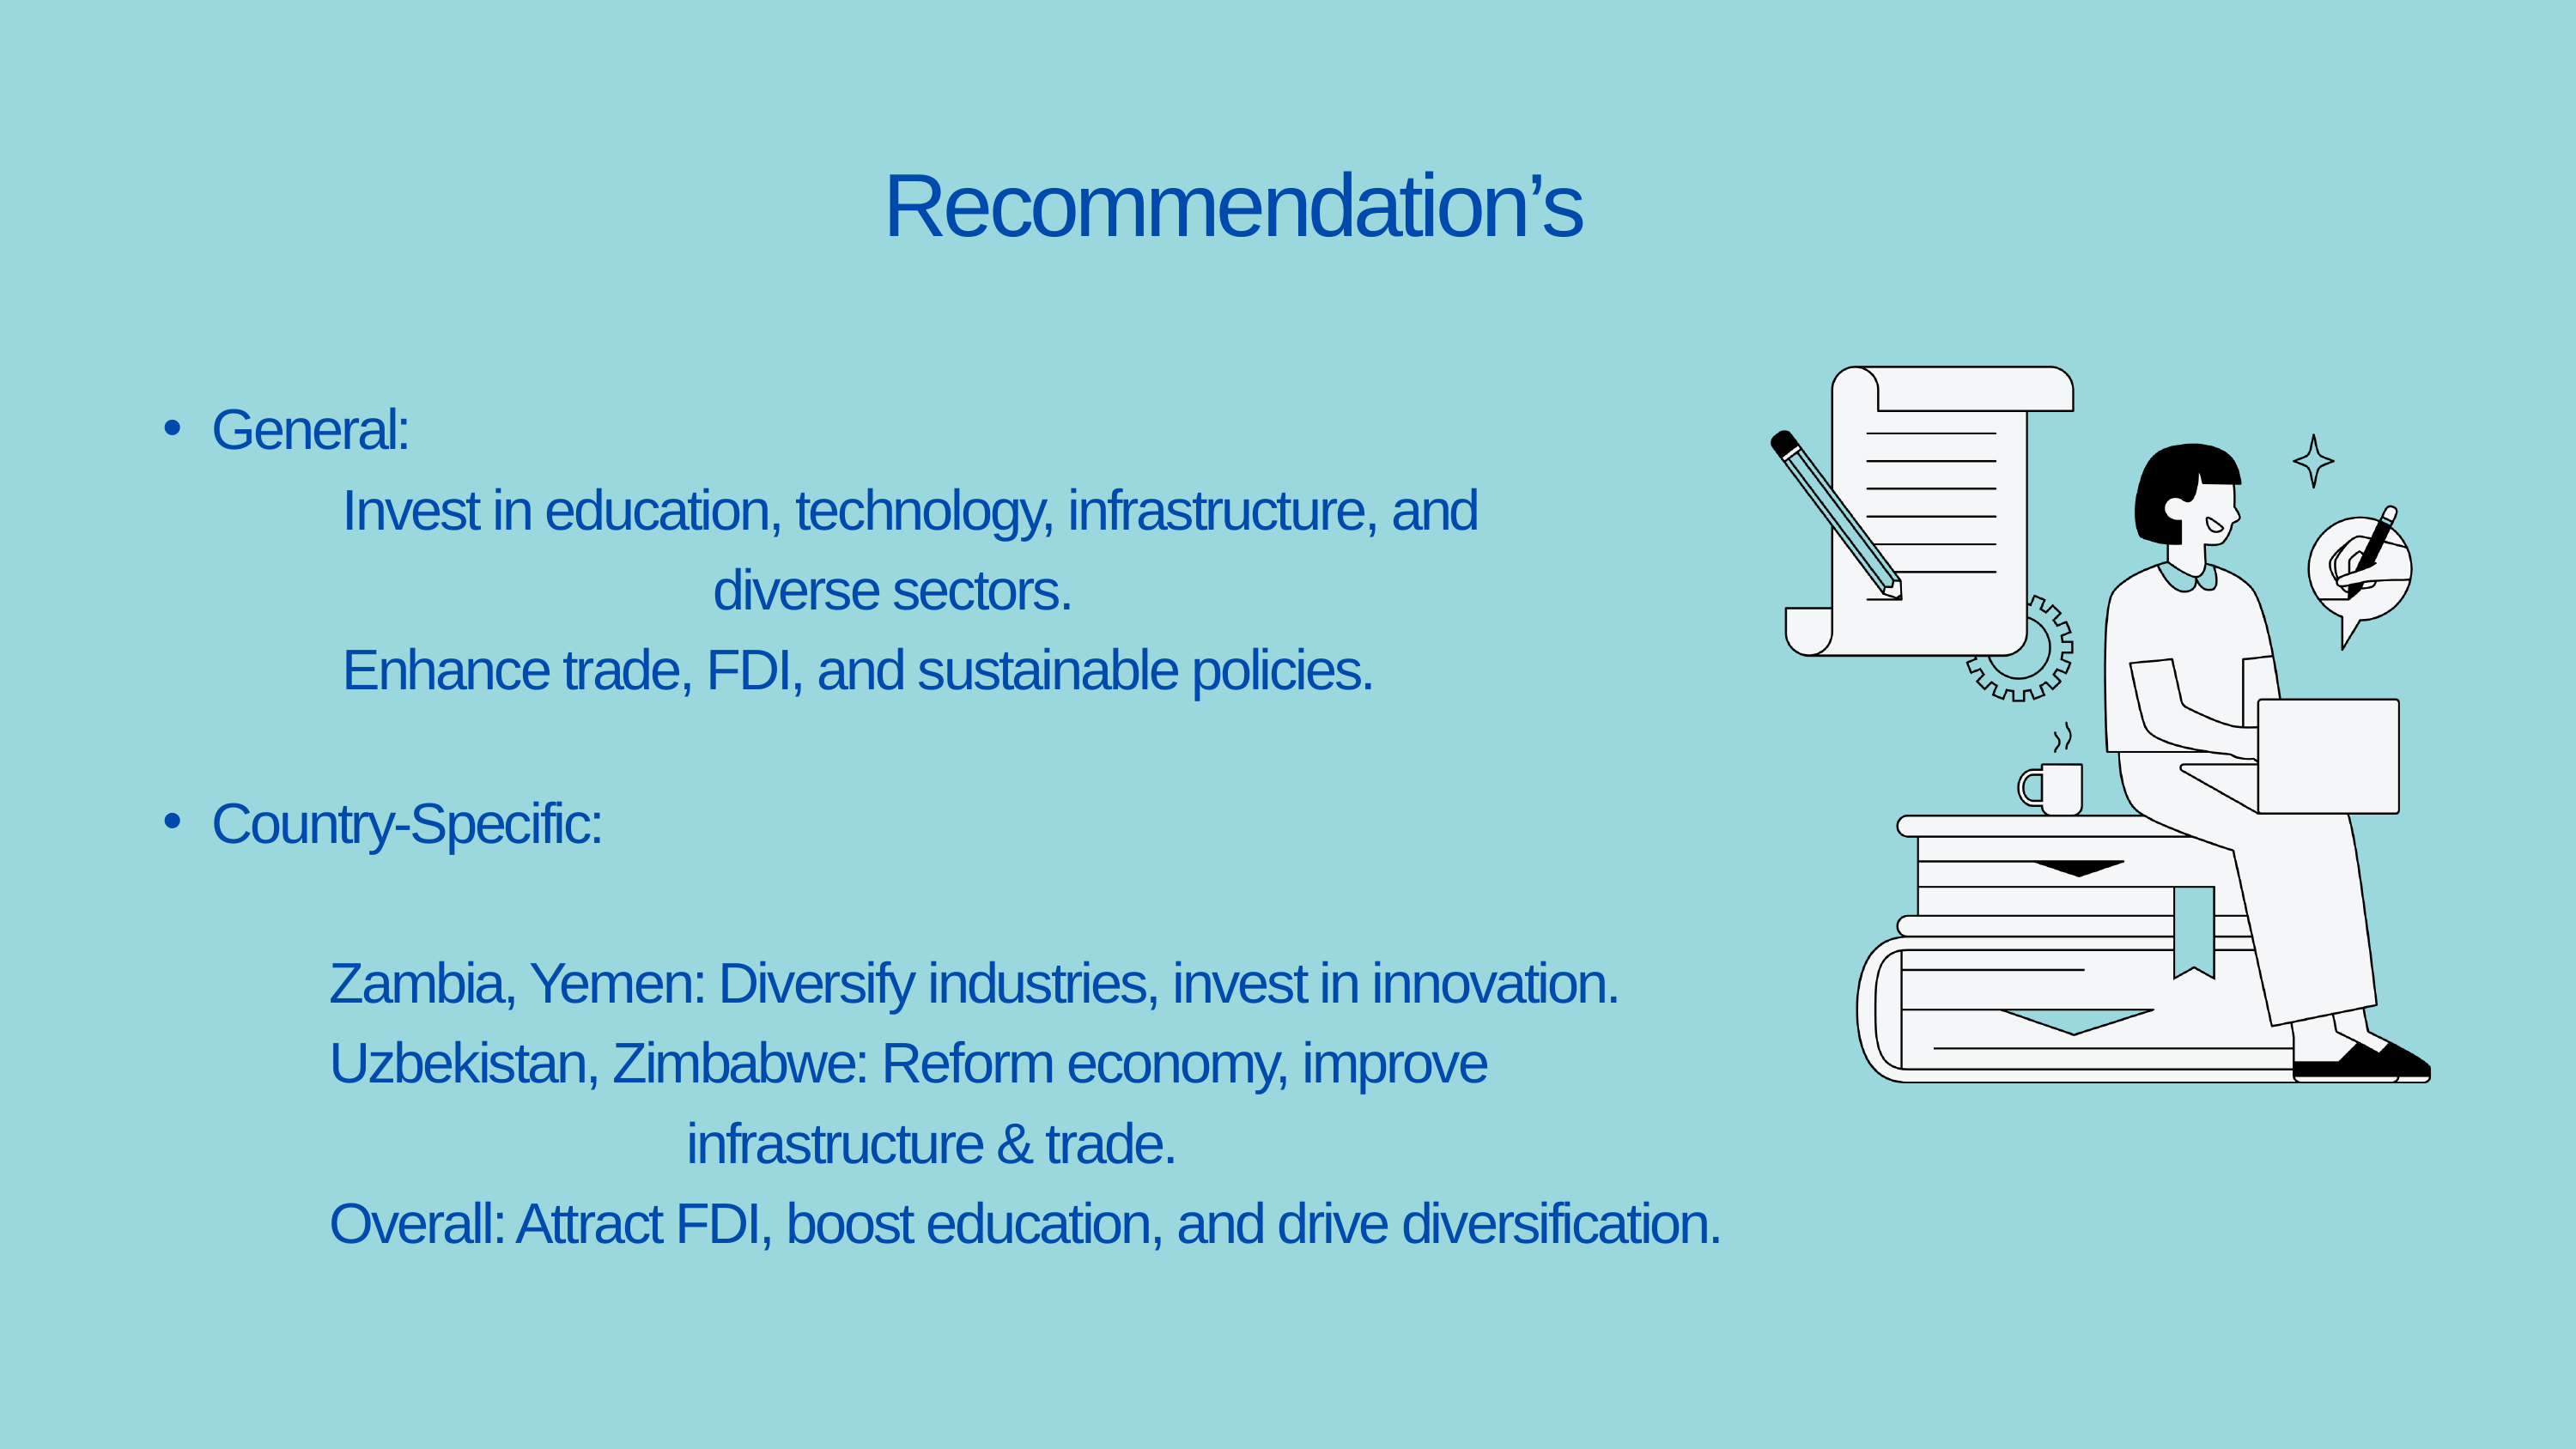

Recommendation’s

General:
                 Invest in education, technology, infrastructure, and
                                             diverse sectors.
                 Enhance trade, FDI, and sustainable policies.
Country-Specific:

                Zambia, Yemen: Diversify industries, invest in innovation.
                Uzbekistan, Zimbabwe: Reform economy, improve
                                           infrastructure & trade.
                Overall: Attract FDI, boost education, and drive diversification.